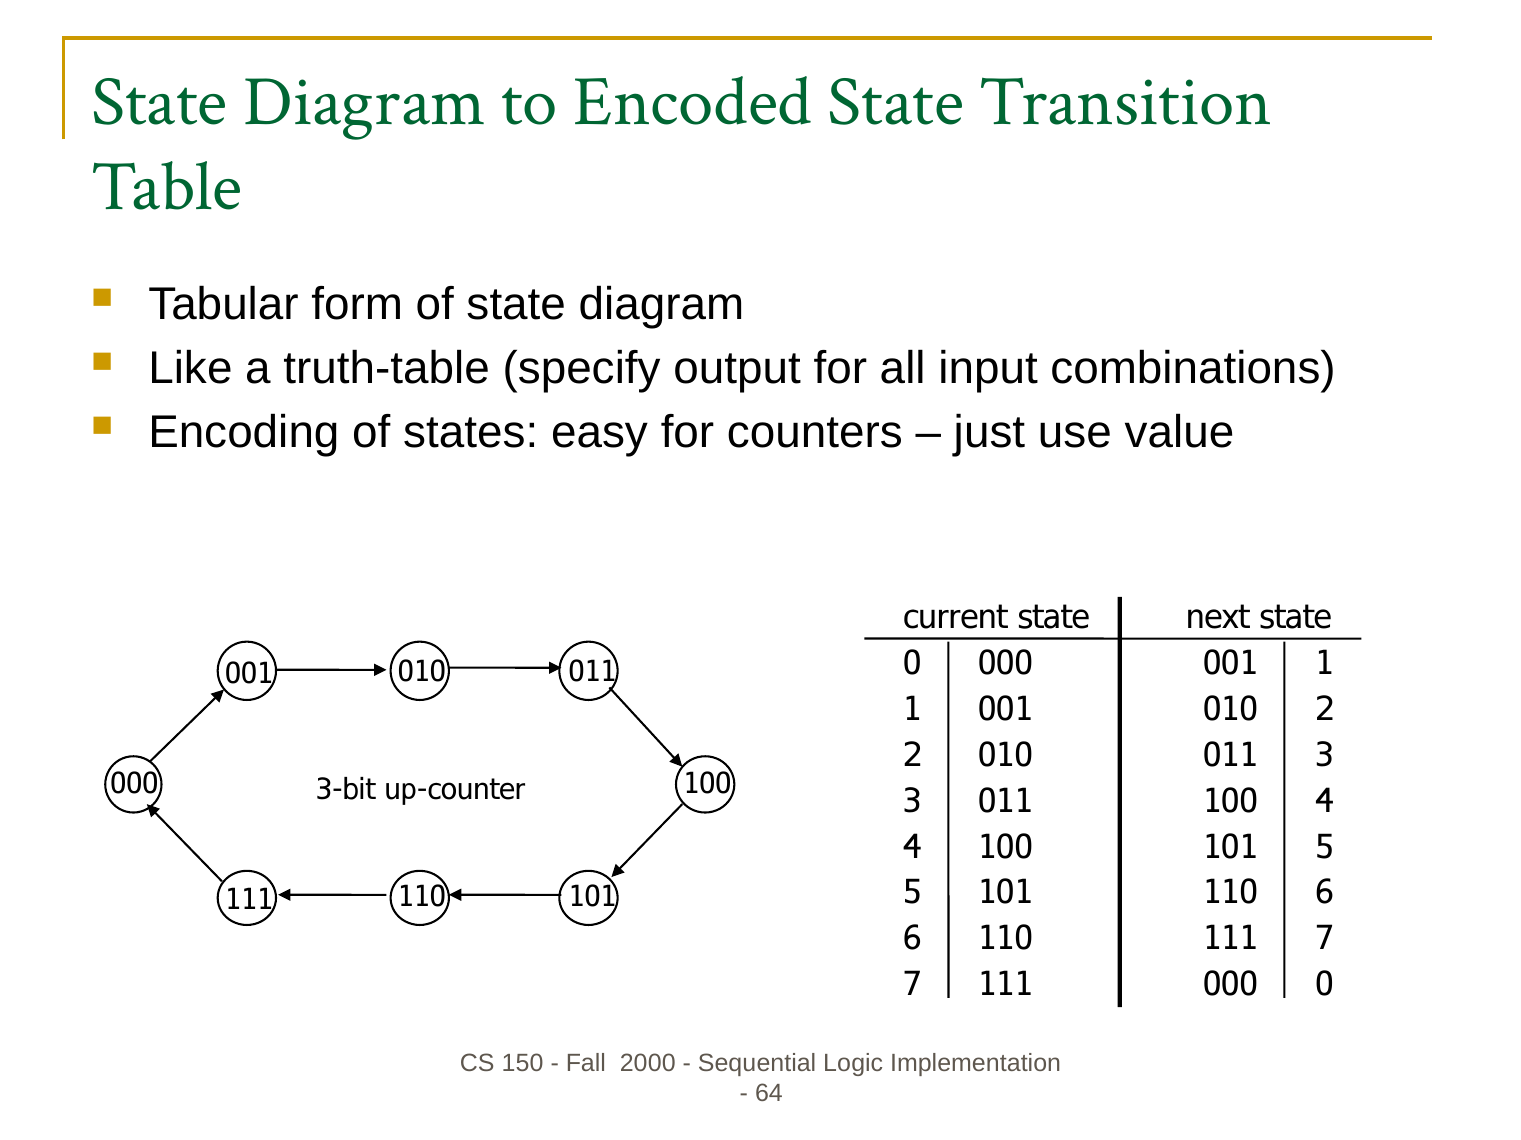

# State Diagram to Encoded State Transition Table
Tabular form of state diagram
Like a truth-table (specify output for all input combinations)
Encoding of states: easy for counters – just use value
current state	  next state
0	000		001	1
1	001		010	2
2	010		011	3
3	011		100	4
4	100		101	5
5	101		110	6
6	110		111	7
7	111		000	0

010
011
001

000
100
3-bit up-counter

110
101
111

CS 150 - Fall  2000 - Sequential Logic Implementation - 64